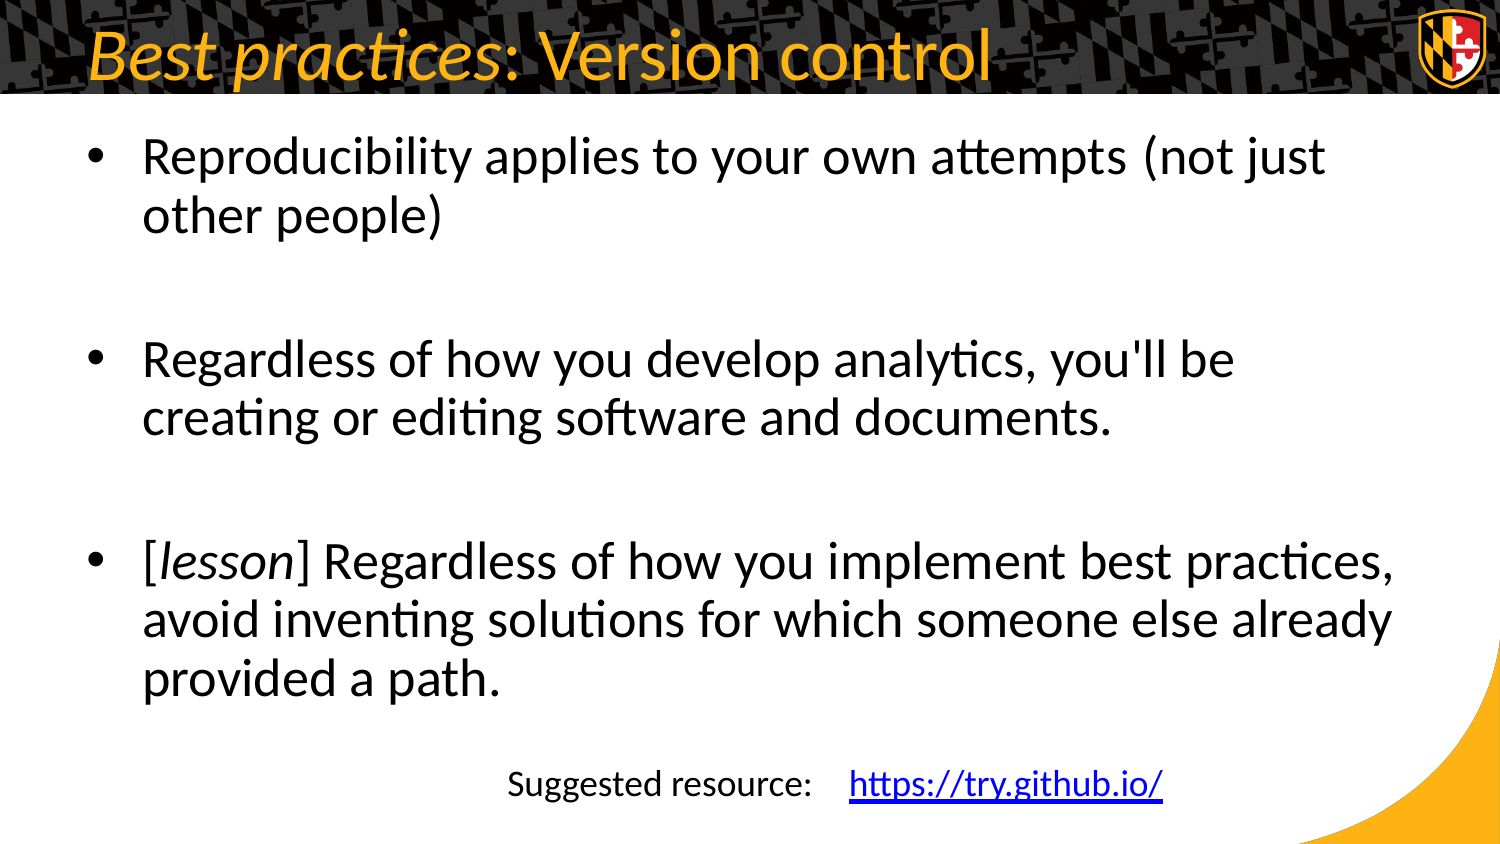

Best practices: Version control
•
Reproducibility applies to your own attempts
other people)
(not just
•
Regardless of how you develop analytics, you'll be
creating or editing software and documents.
•
[lesson] Regardless of how you implement best practices,
avoid inventing solutions for which someone else already
provided a path.

Suggested resource:
https://try.github.io/